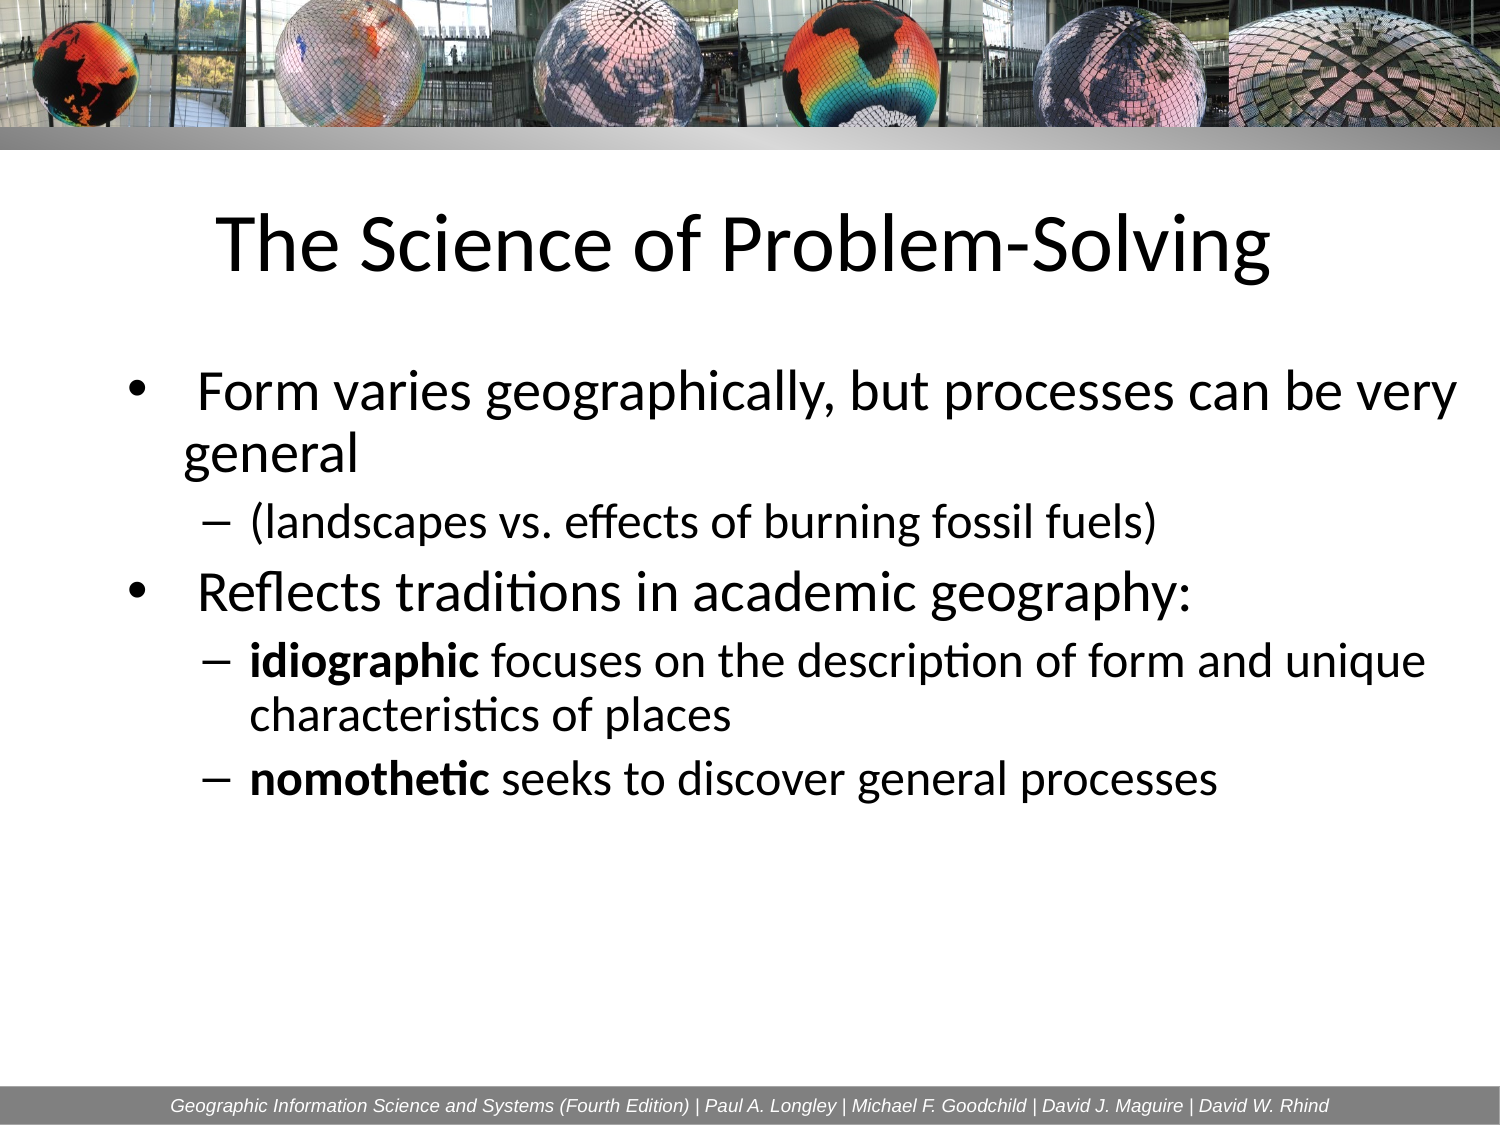

# The Science of Problem-Solving
 Form varies geographically, but processes can be very general
(landscapes vs. effects of burning fossil fuels)
 Reflects traditions in academic geography:
idiographic focuses on the description of form and unique characteristics of places
nomothetic seeks to discover general processes